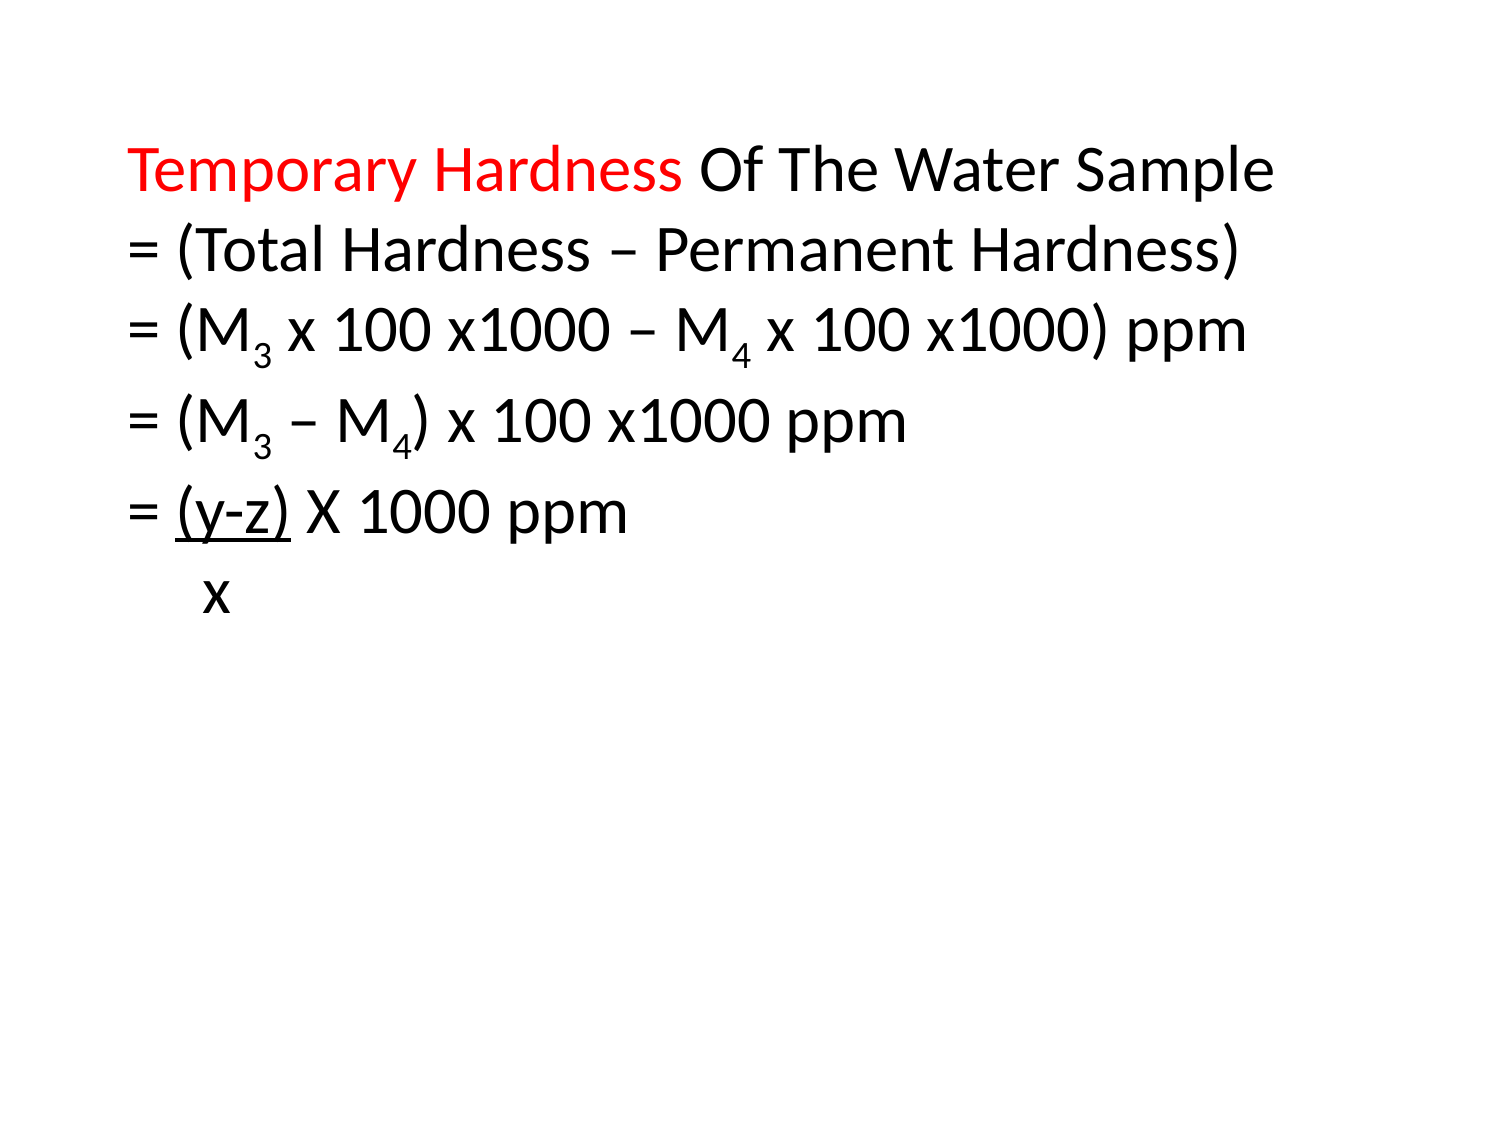

Temporary Hardness Of The Water Sample
= (Total Hardness – Permanent Hardness)
= (M3 x 100 x1000 – M4 x 100 x1000) ppm
= (M3 – M4) x 100 x1000 ppm
= (y-z) X 1000 ppm
     x